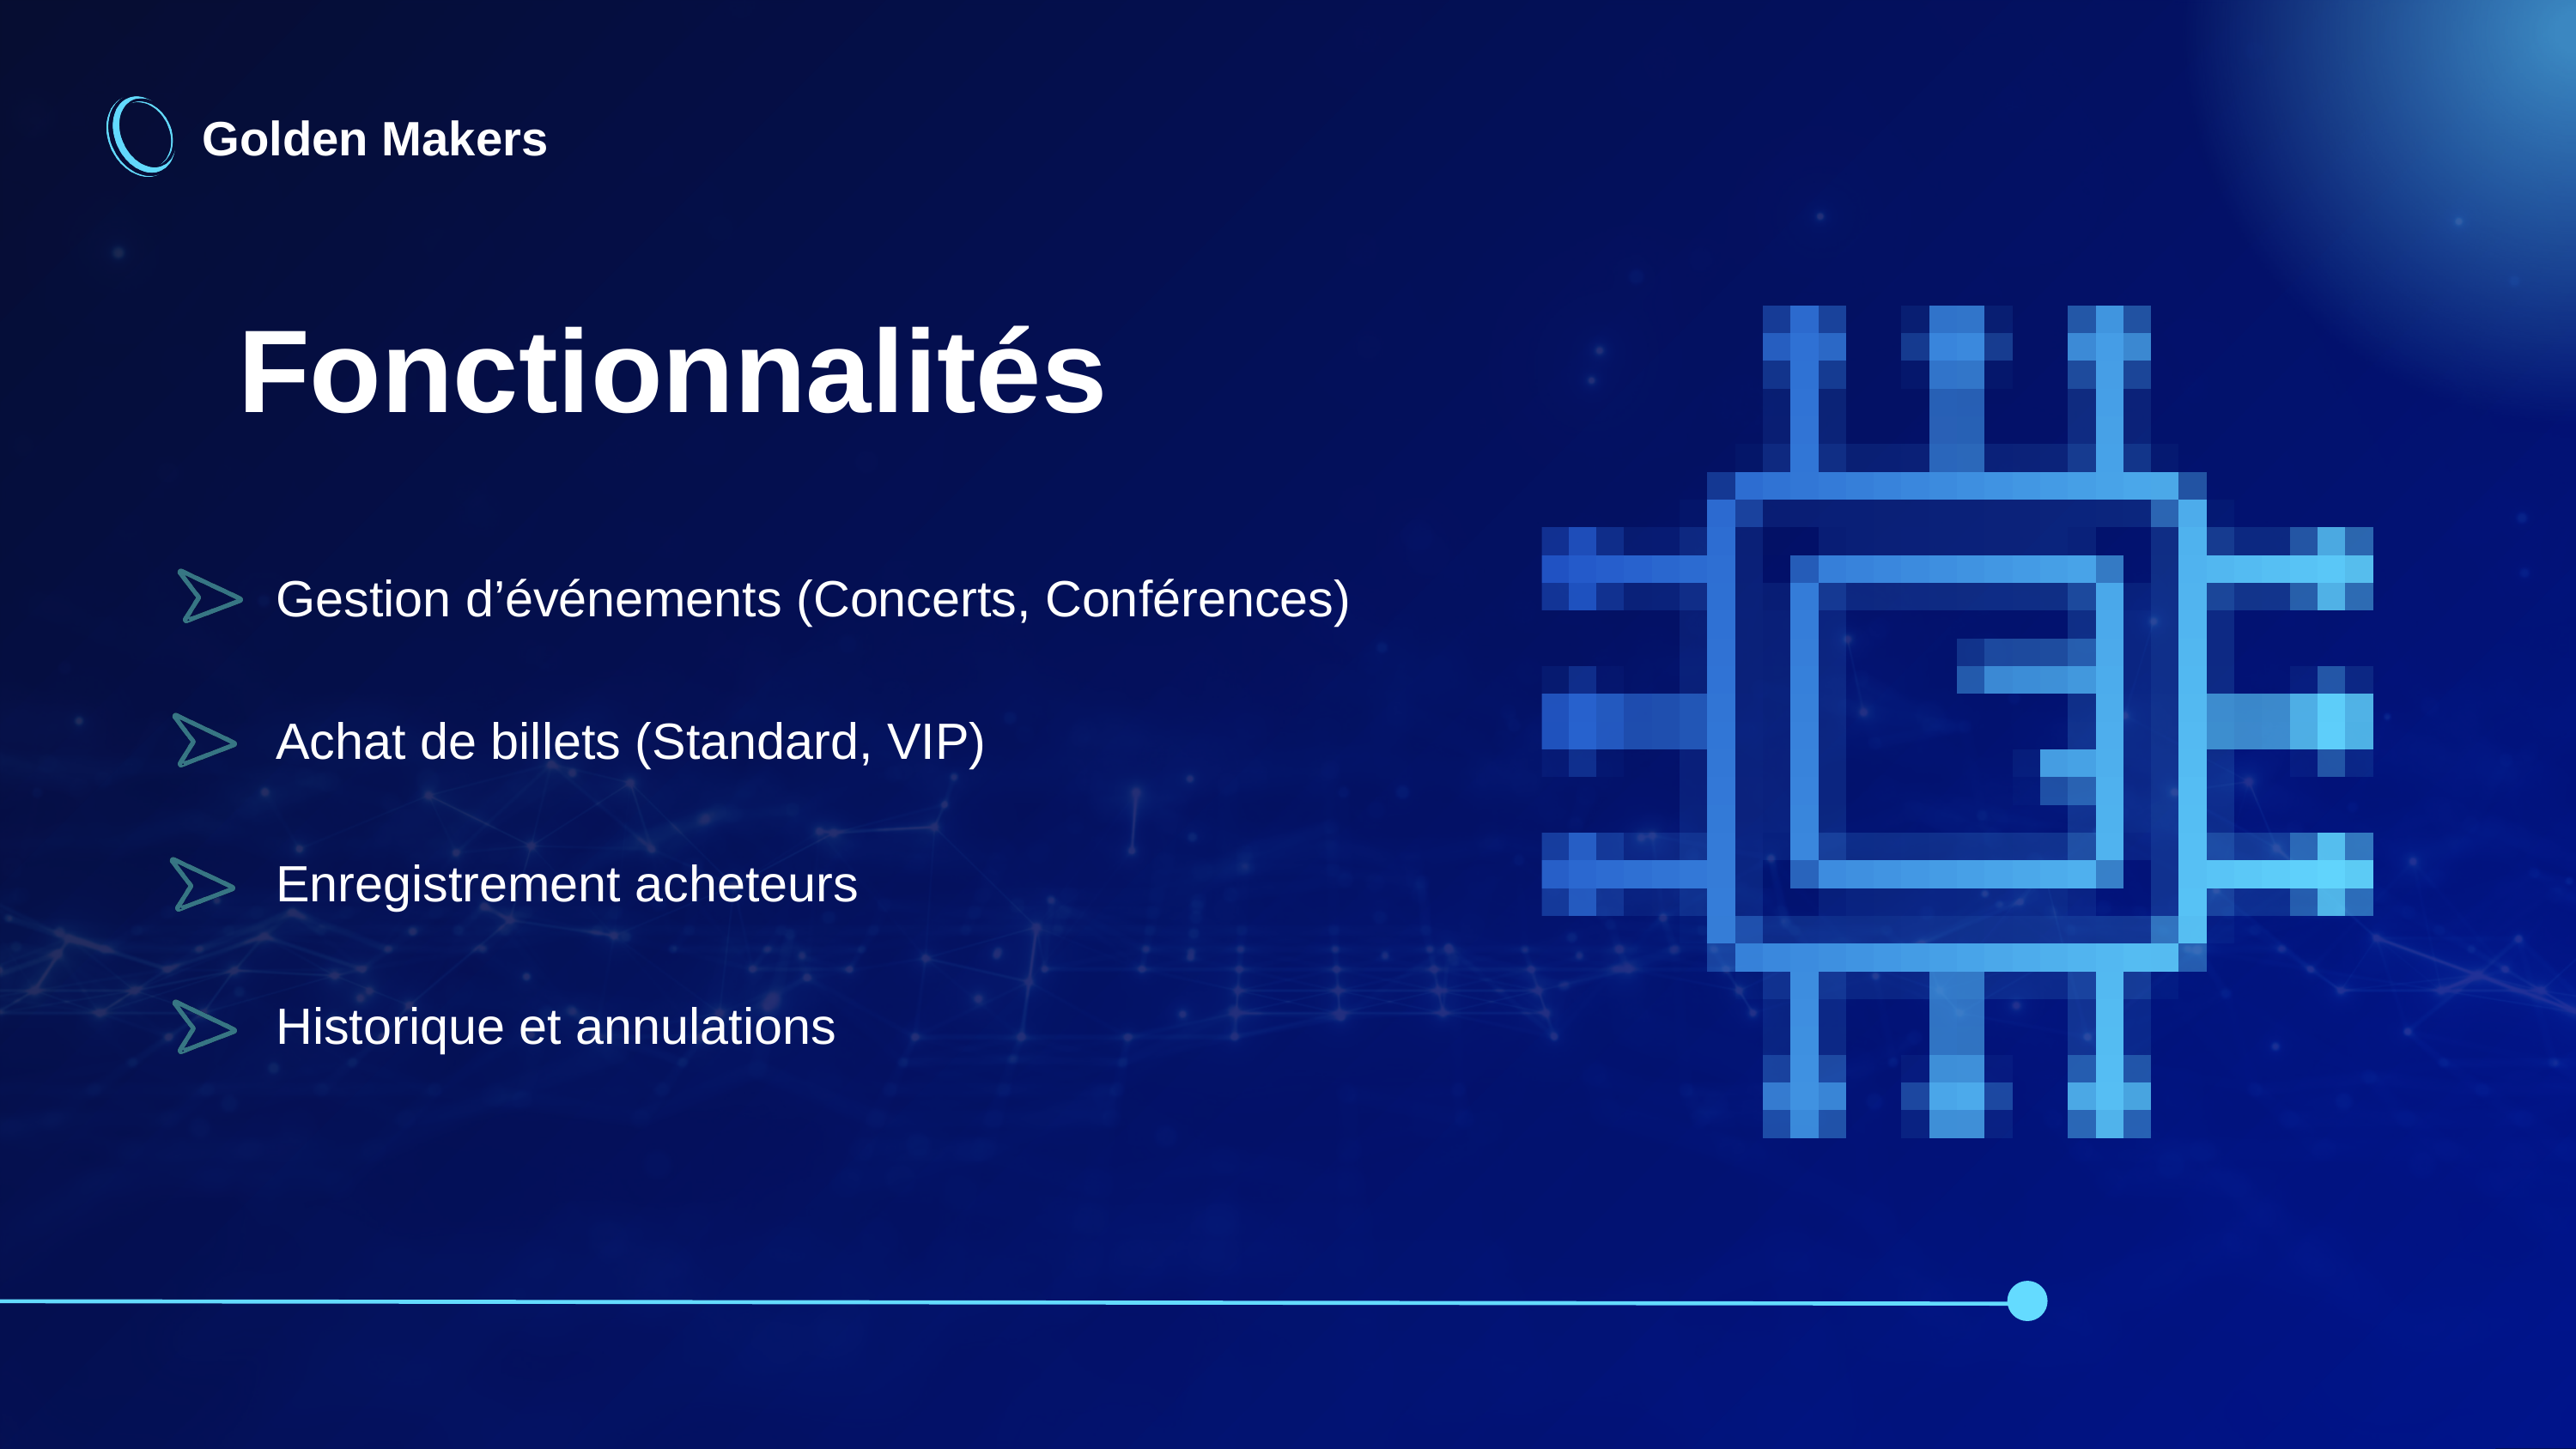

Golden Makers

Fonctionnalités
Gestion d’événements (Concerts, Conférences)

Achat de billets (Standard, VIP)

Enregistrement acheteurs

Historique et annulations